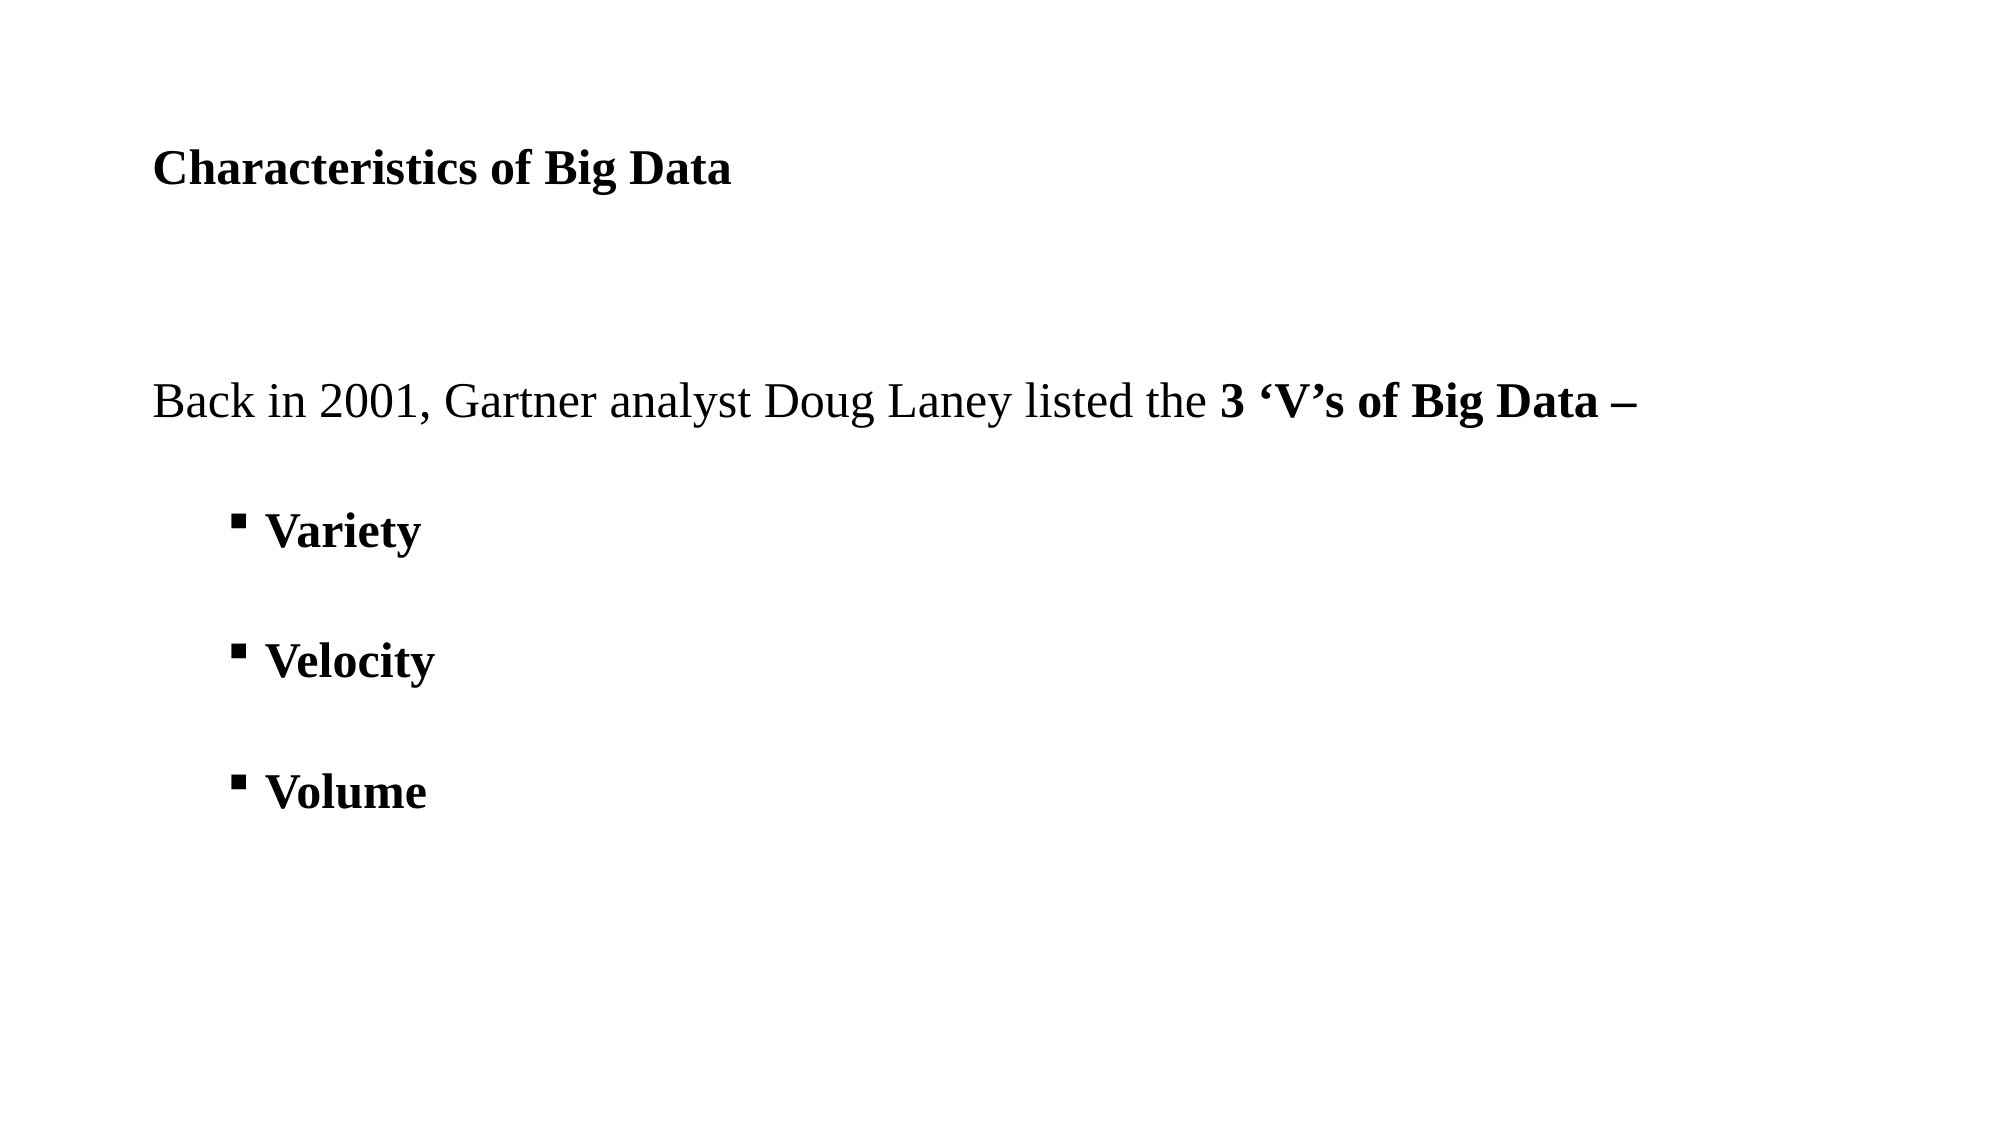

# Characteristics of Big Data
Back in 2001, Gartner analyst Doug Laney listed the 3 ‘V’s of Big Data –
Variety
Velocity
Volume